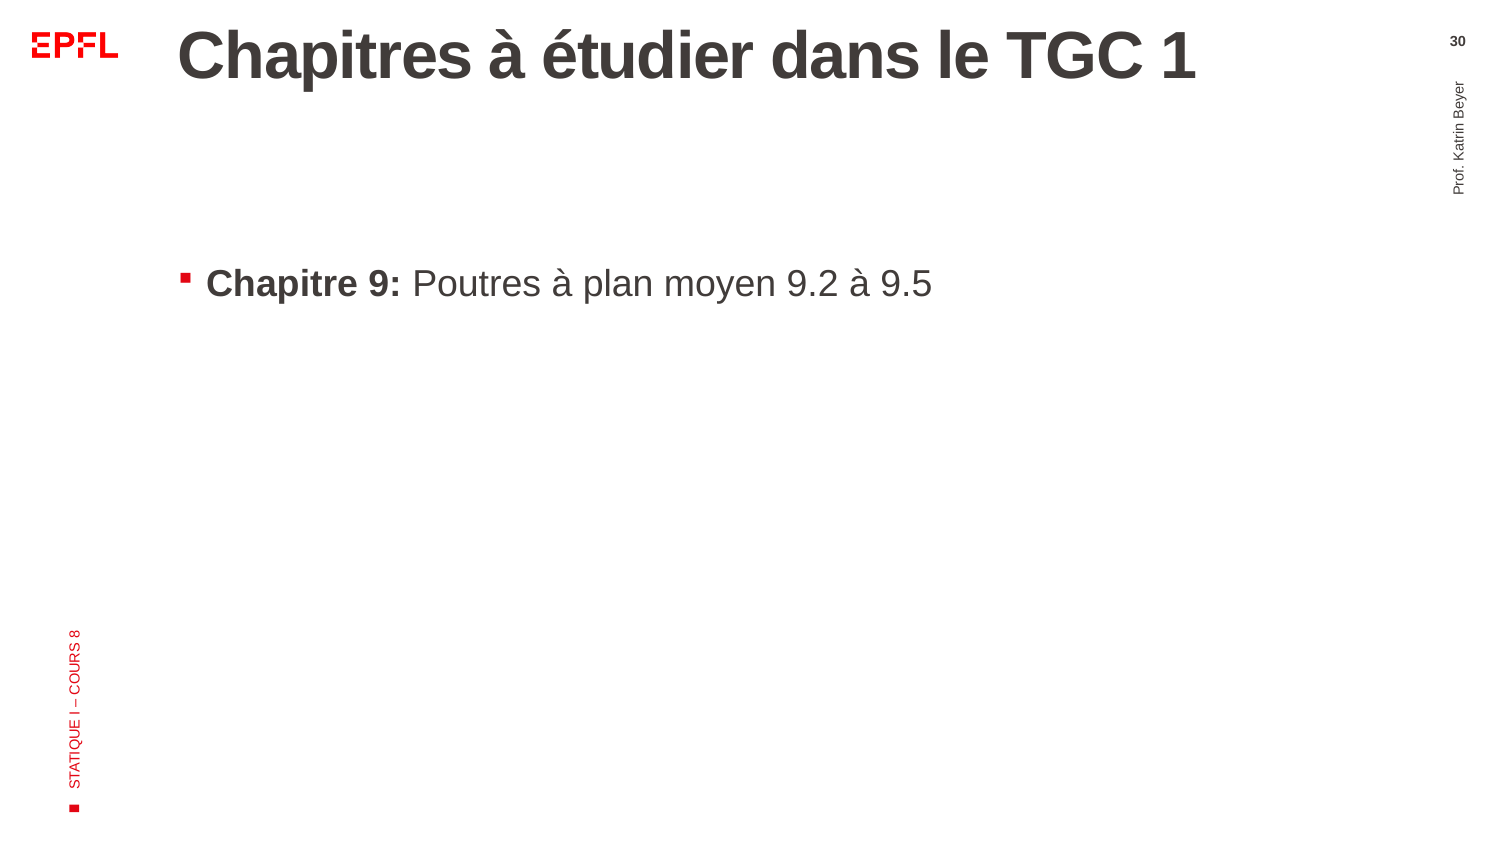

# Chapitres à étudier dans le TGC 1
30
Chapitre 9: Poutres à plan moyen 9.2 à 9.5
Prof. Katrin Beyer
STATIQUE I – COURS 8